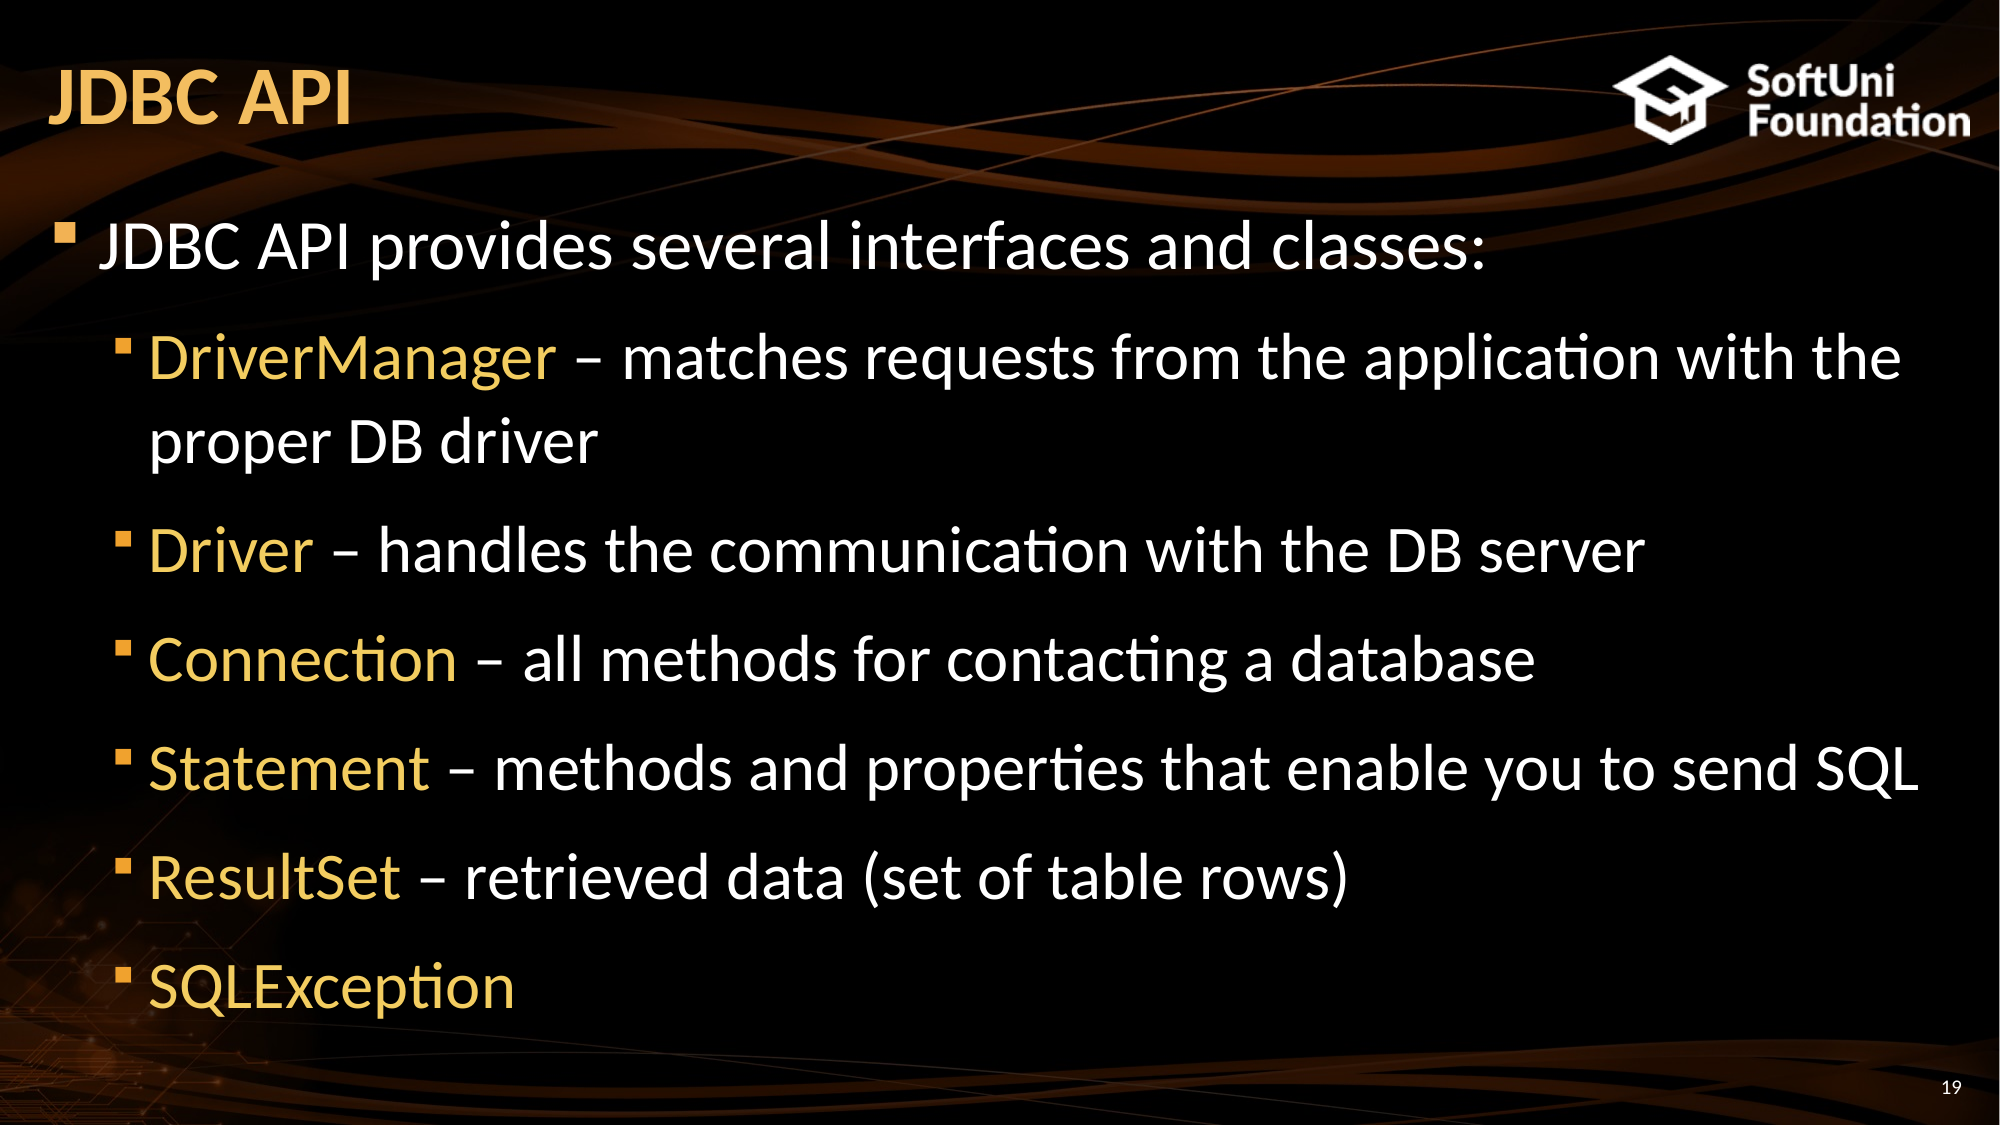

# JDBC API
JDBC API provides several interfaces and classes:
DriverManager – matches requests from the application with the proper DB driver
Driver – handles the communication with the DB server
Connection – all methods for contacting a database
Statement – methods and properties that enable you to send SQL
ResultSet – retrieved data (set of table rows)
SQLException

19